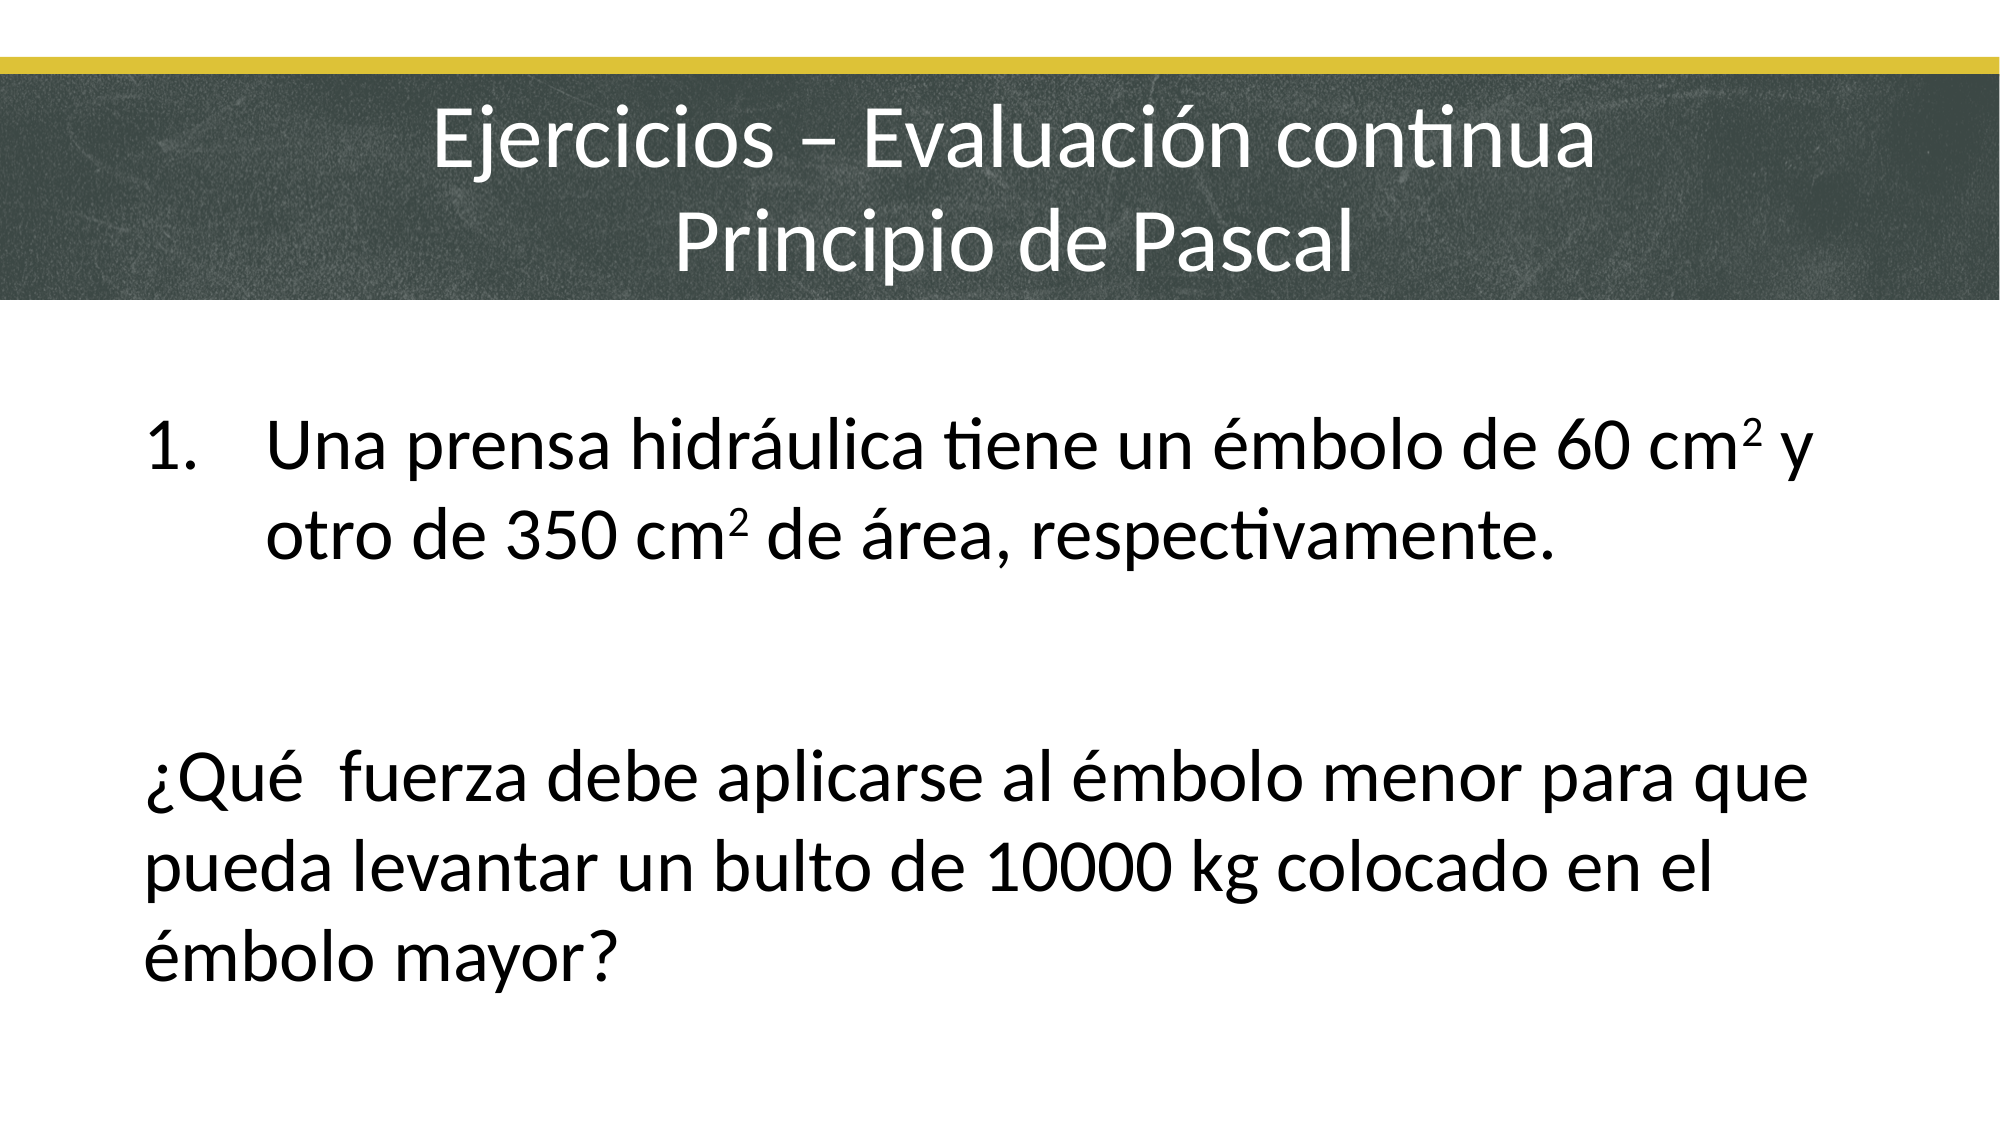

# Ejercicios – Evaluación continua Principio de Pascal
Una prensa hidráulica tiene un émbolo de 60 cm2 y otro de 350 cm2 de área, respectivamente.

¿Qué  fuerza debe aplicarse al émbolo menor para que pueda levantar un bulto de 10000 kg colocado en el émbolo mayor?